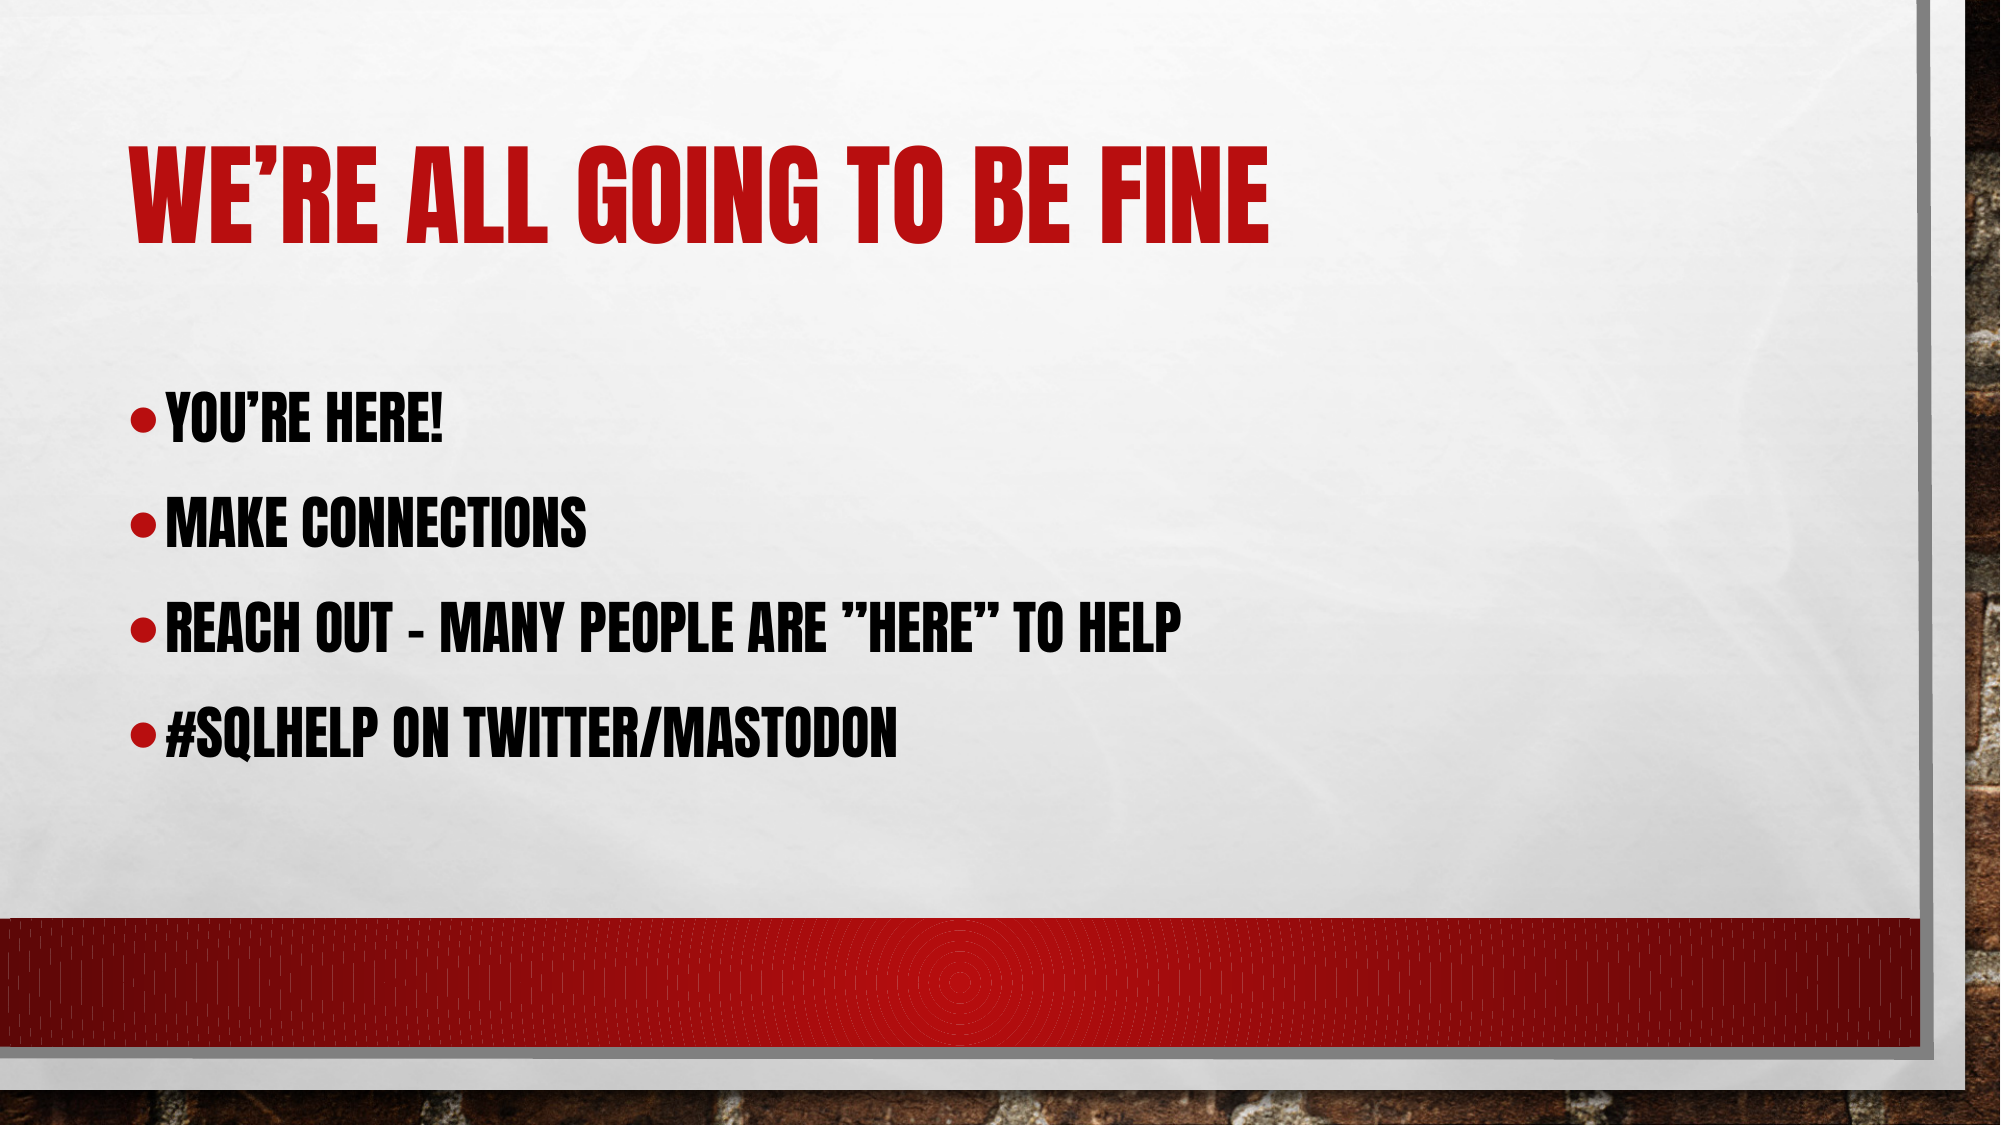

# We’re all going to be fine
You’re here!
Make connections
Reach out – many people are ”here” to help
#SQLHELP on twitter/MASTODON